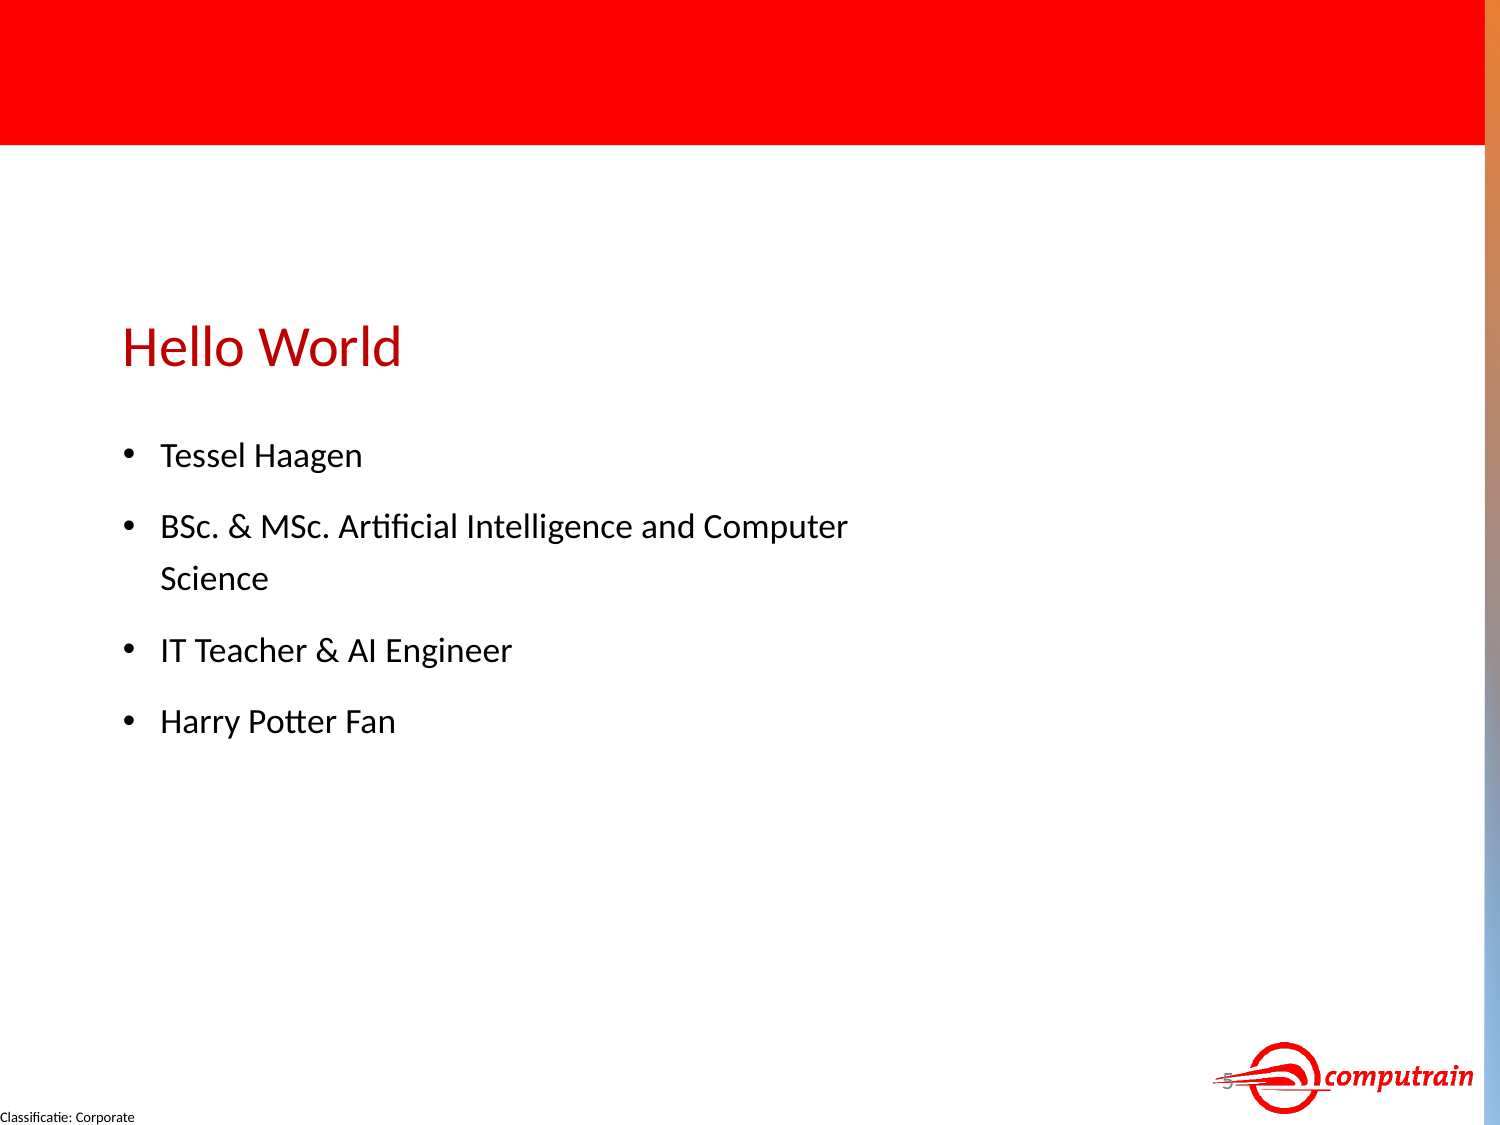

# Hello World
Tessel Haagen
BSc. & MSc. Artificial Intelligence and Computer Science
IT Teacher & AI Engineer
Harry Potter Fan

5